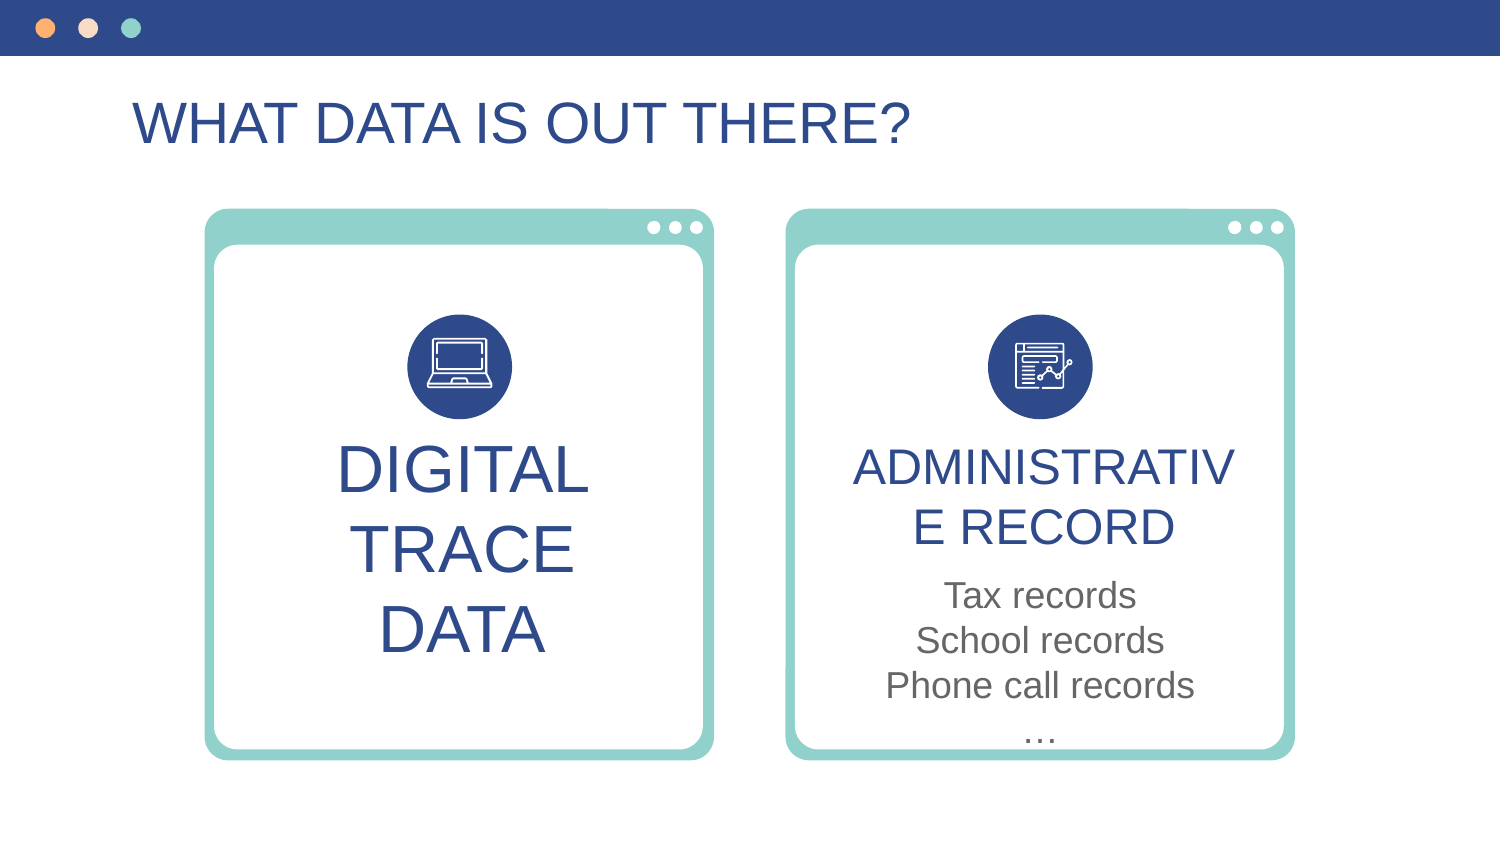

# WHAT DATA IS OUT THERE?

DIGITAL TRACE DATA
ADMINISTRATIVE RECORD
Tax records
School records
Phone call records
…